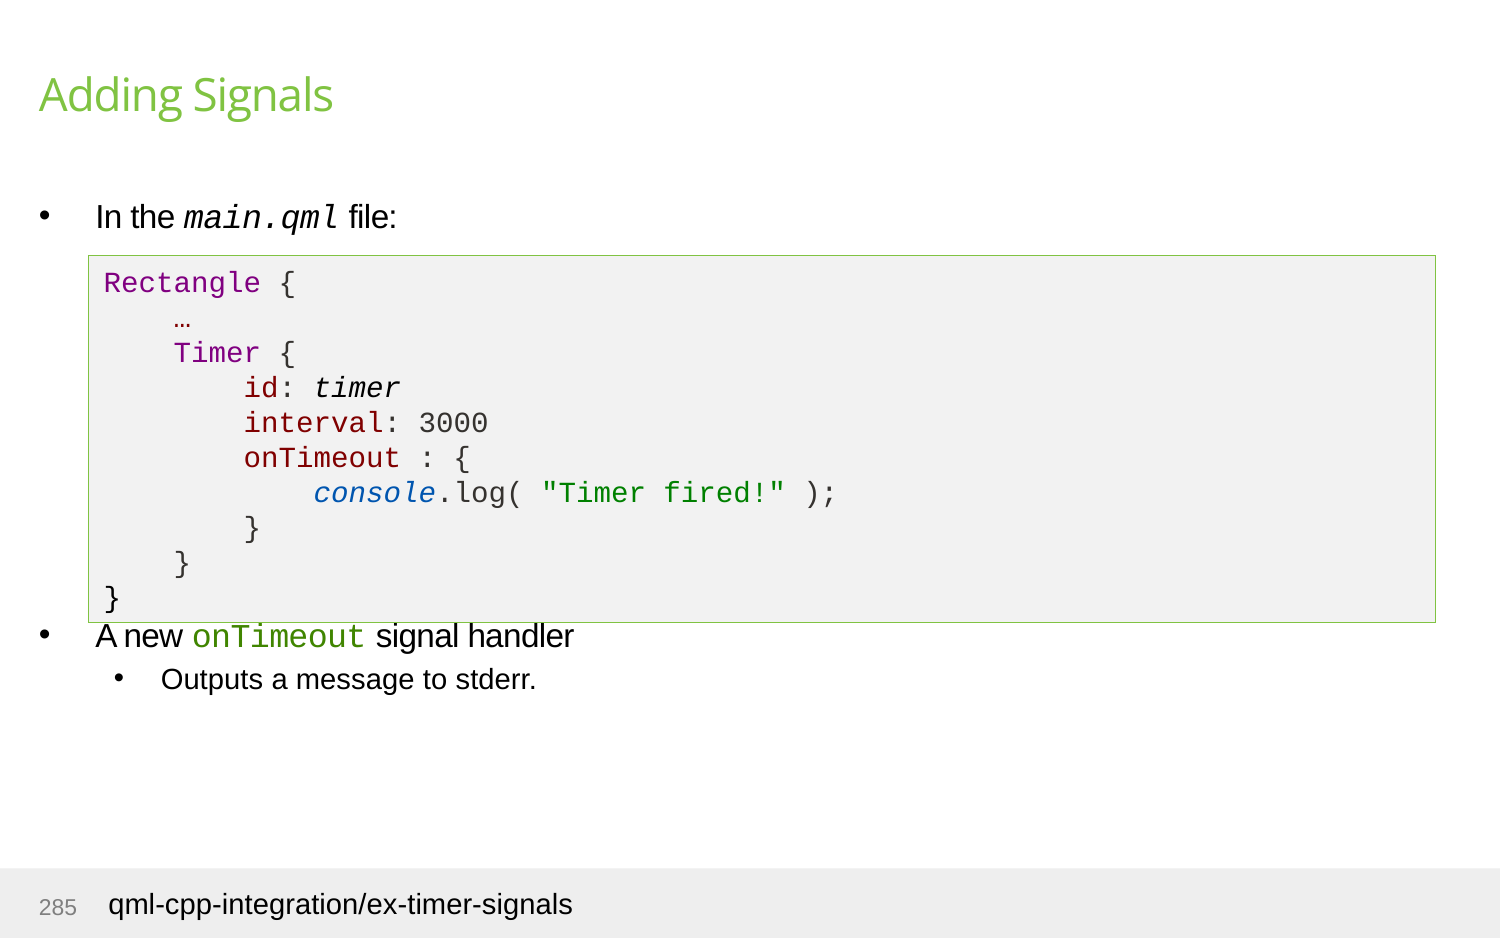

# Adding Signals
In the main.qml file:

A new onTimeout signal handler
Outputs a message to stderr.
Rectangle {
    …
    Timer {
        id: timer
        interval: 3000
        onTimeout : {
            console.log( "Timer fired!" );
        }
    }
}
qml-cpp-integration/ex-timer-signals
285